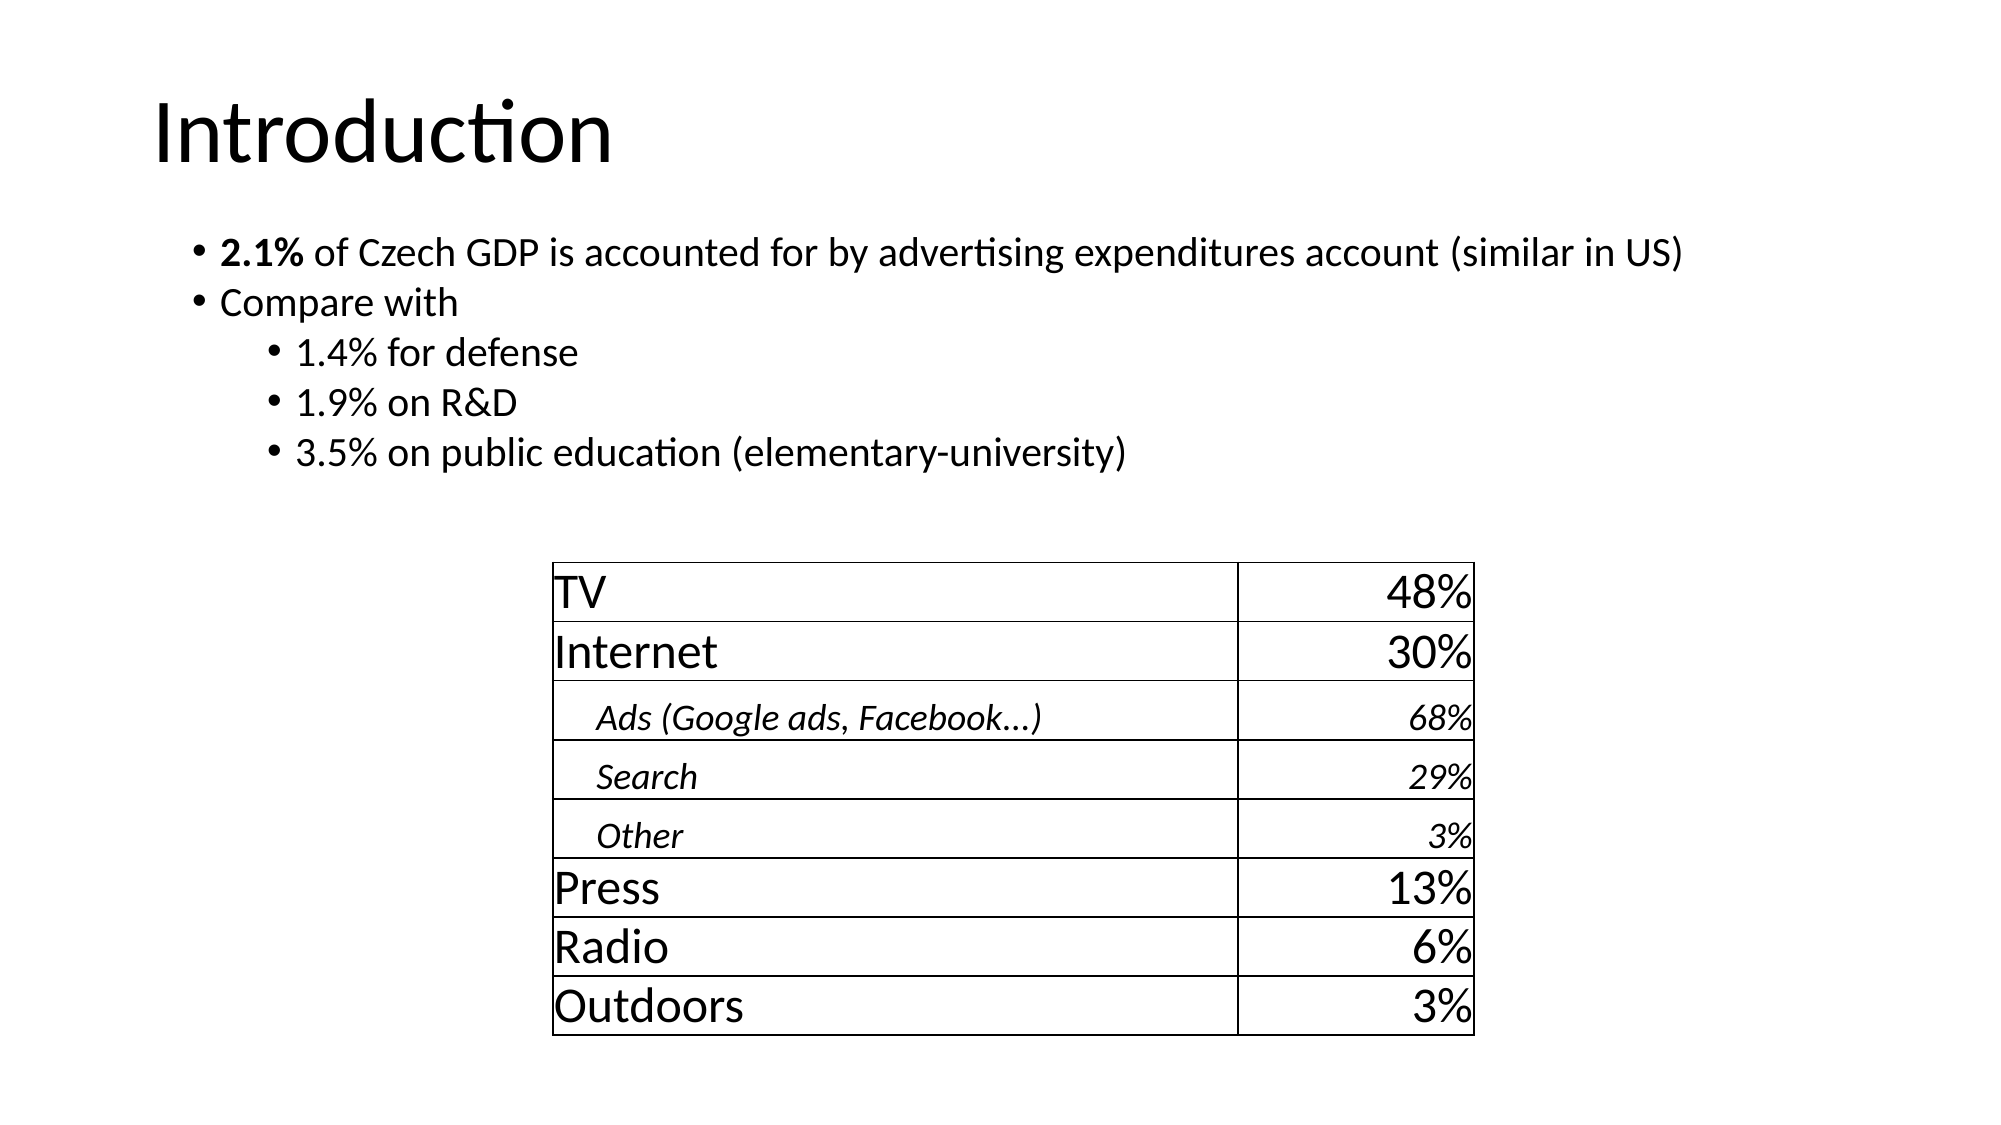

# Introduction
2.1% of Czech GDP is accounted for by advertising expenditures account (similar in US)
Compare with
1.4% for defense
1.9% on R&D
3.5% on public education (elementary-university)
| TV | 48% |
| --- | --- |
| Internet | 30% |
| Ads (Google ads, Facebook...) | 68% |
| Search | 29% |
| Other | 3% |
| Press | 13% |
| Radio | 6% |
| Outdoors | 3% |